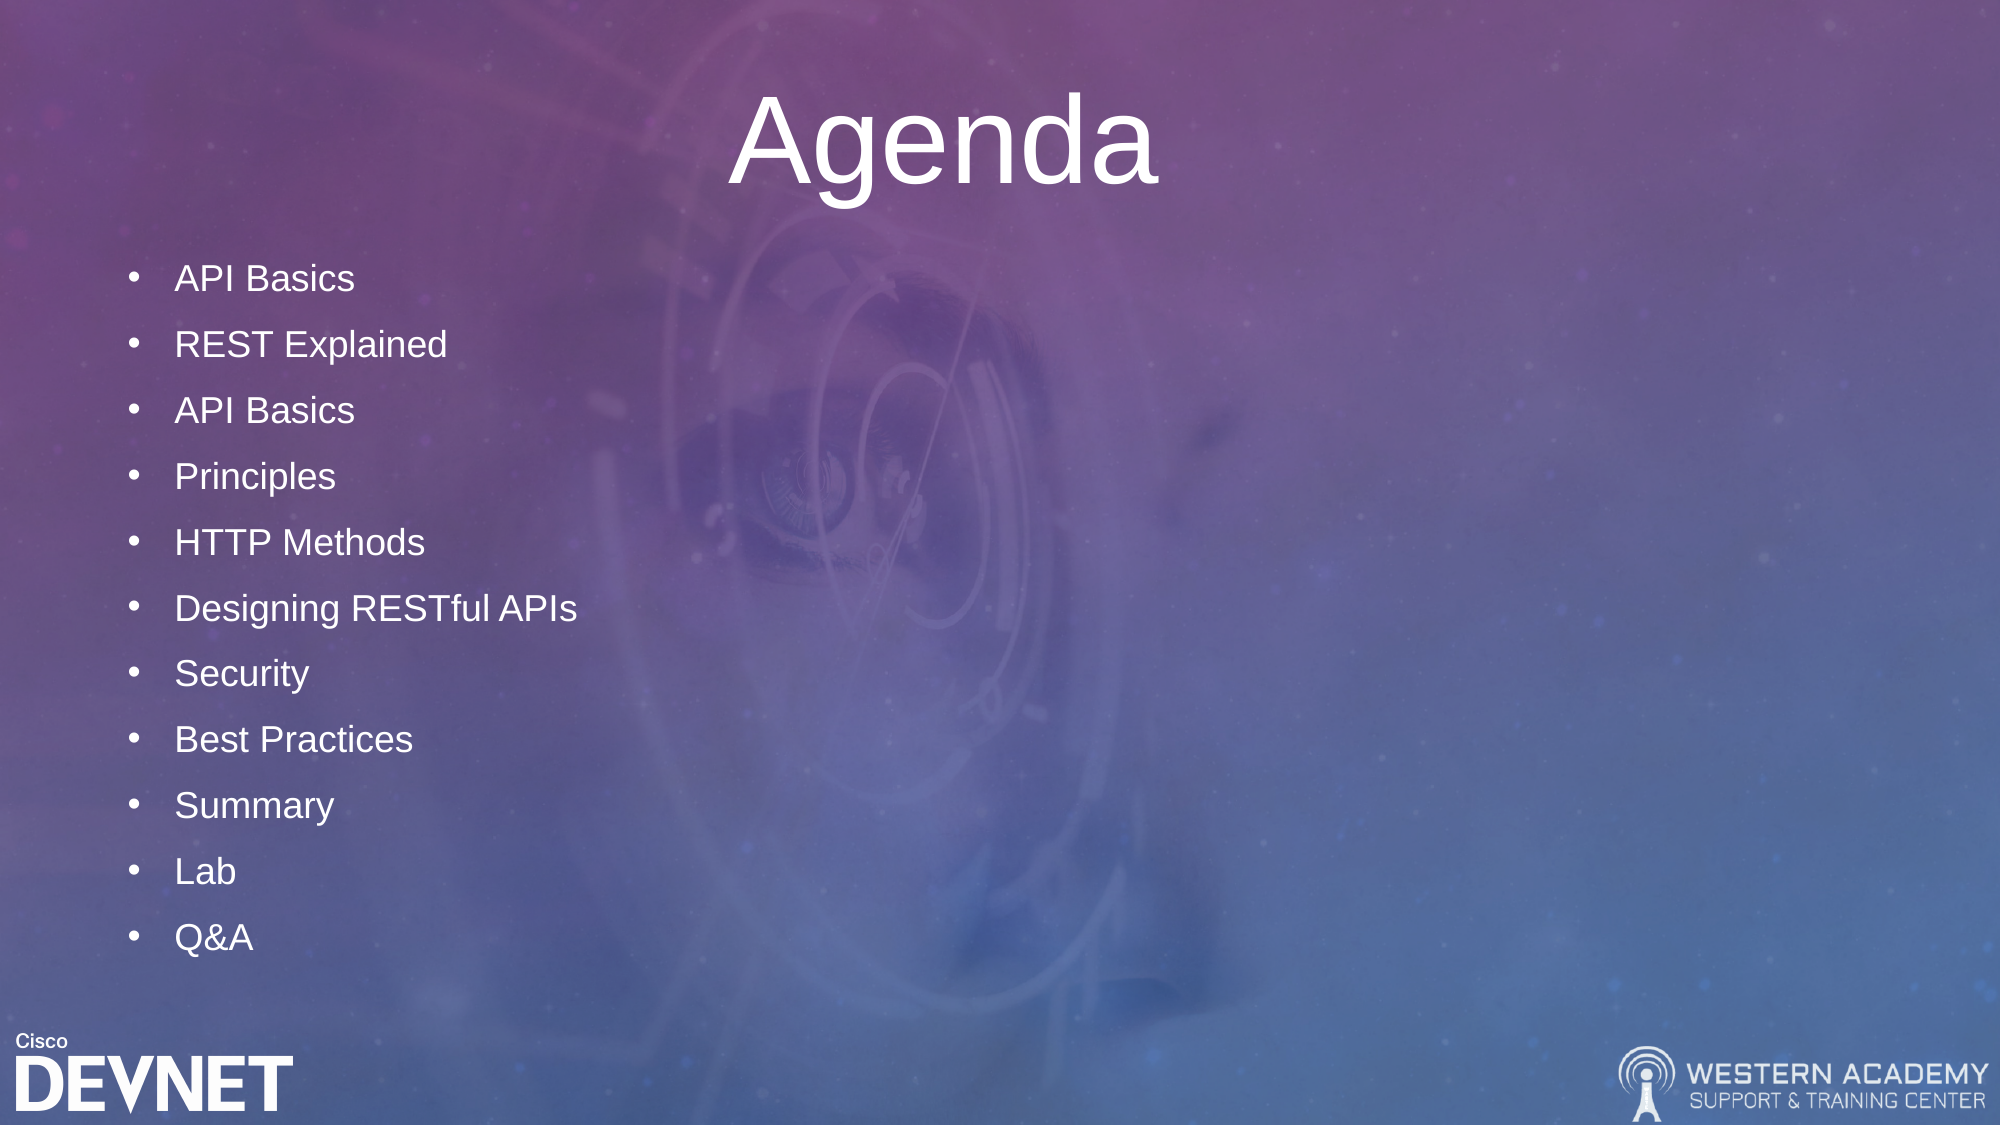

# Agenda
API Basics
REST Explained
API Basics
Principles
HTTP Methods
Designing RESTful APIs
Security
Best Practices
Summary
Lab
Q&A